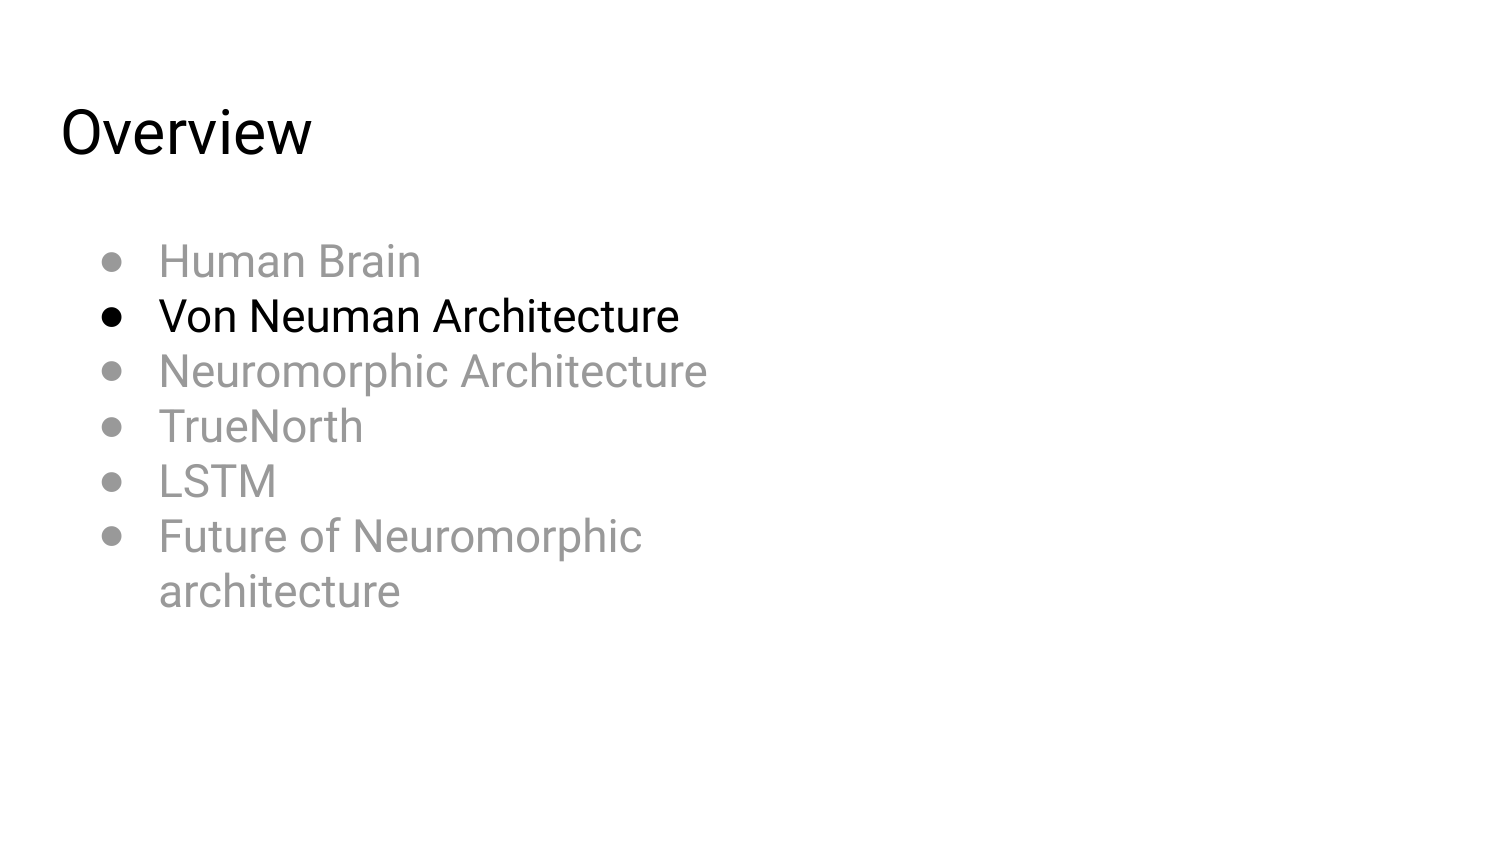

# Overview
Human Brain
Von Neuman Architecture
Neuromorphic Architecture
TrueNorth
LSTM
Future of Neuromorphic architecture